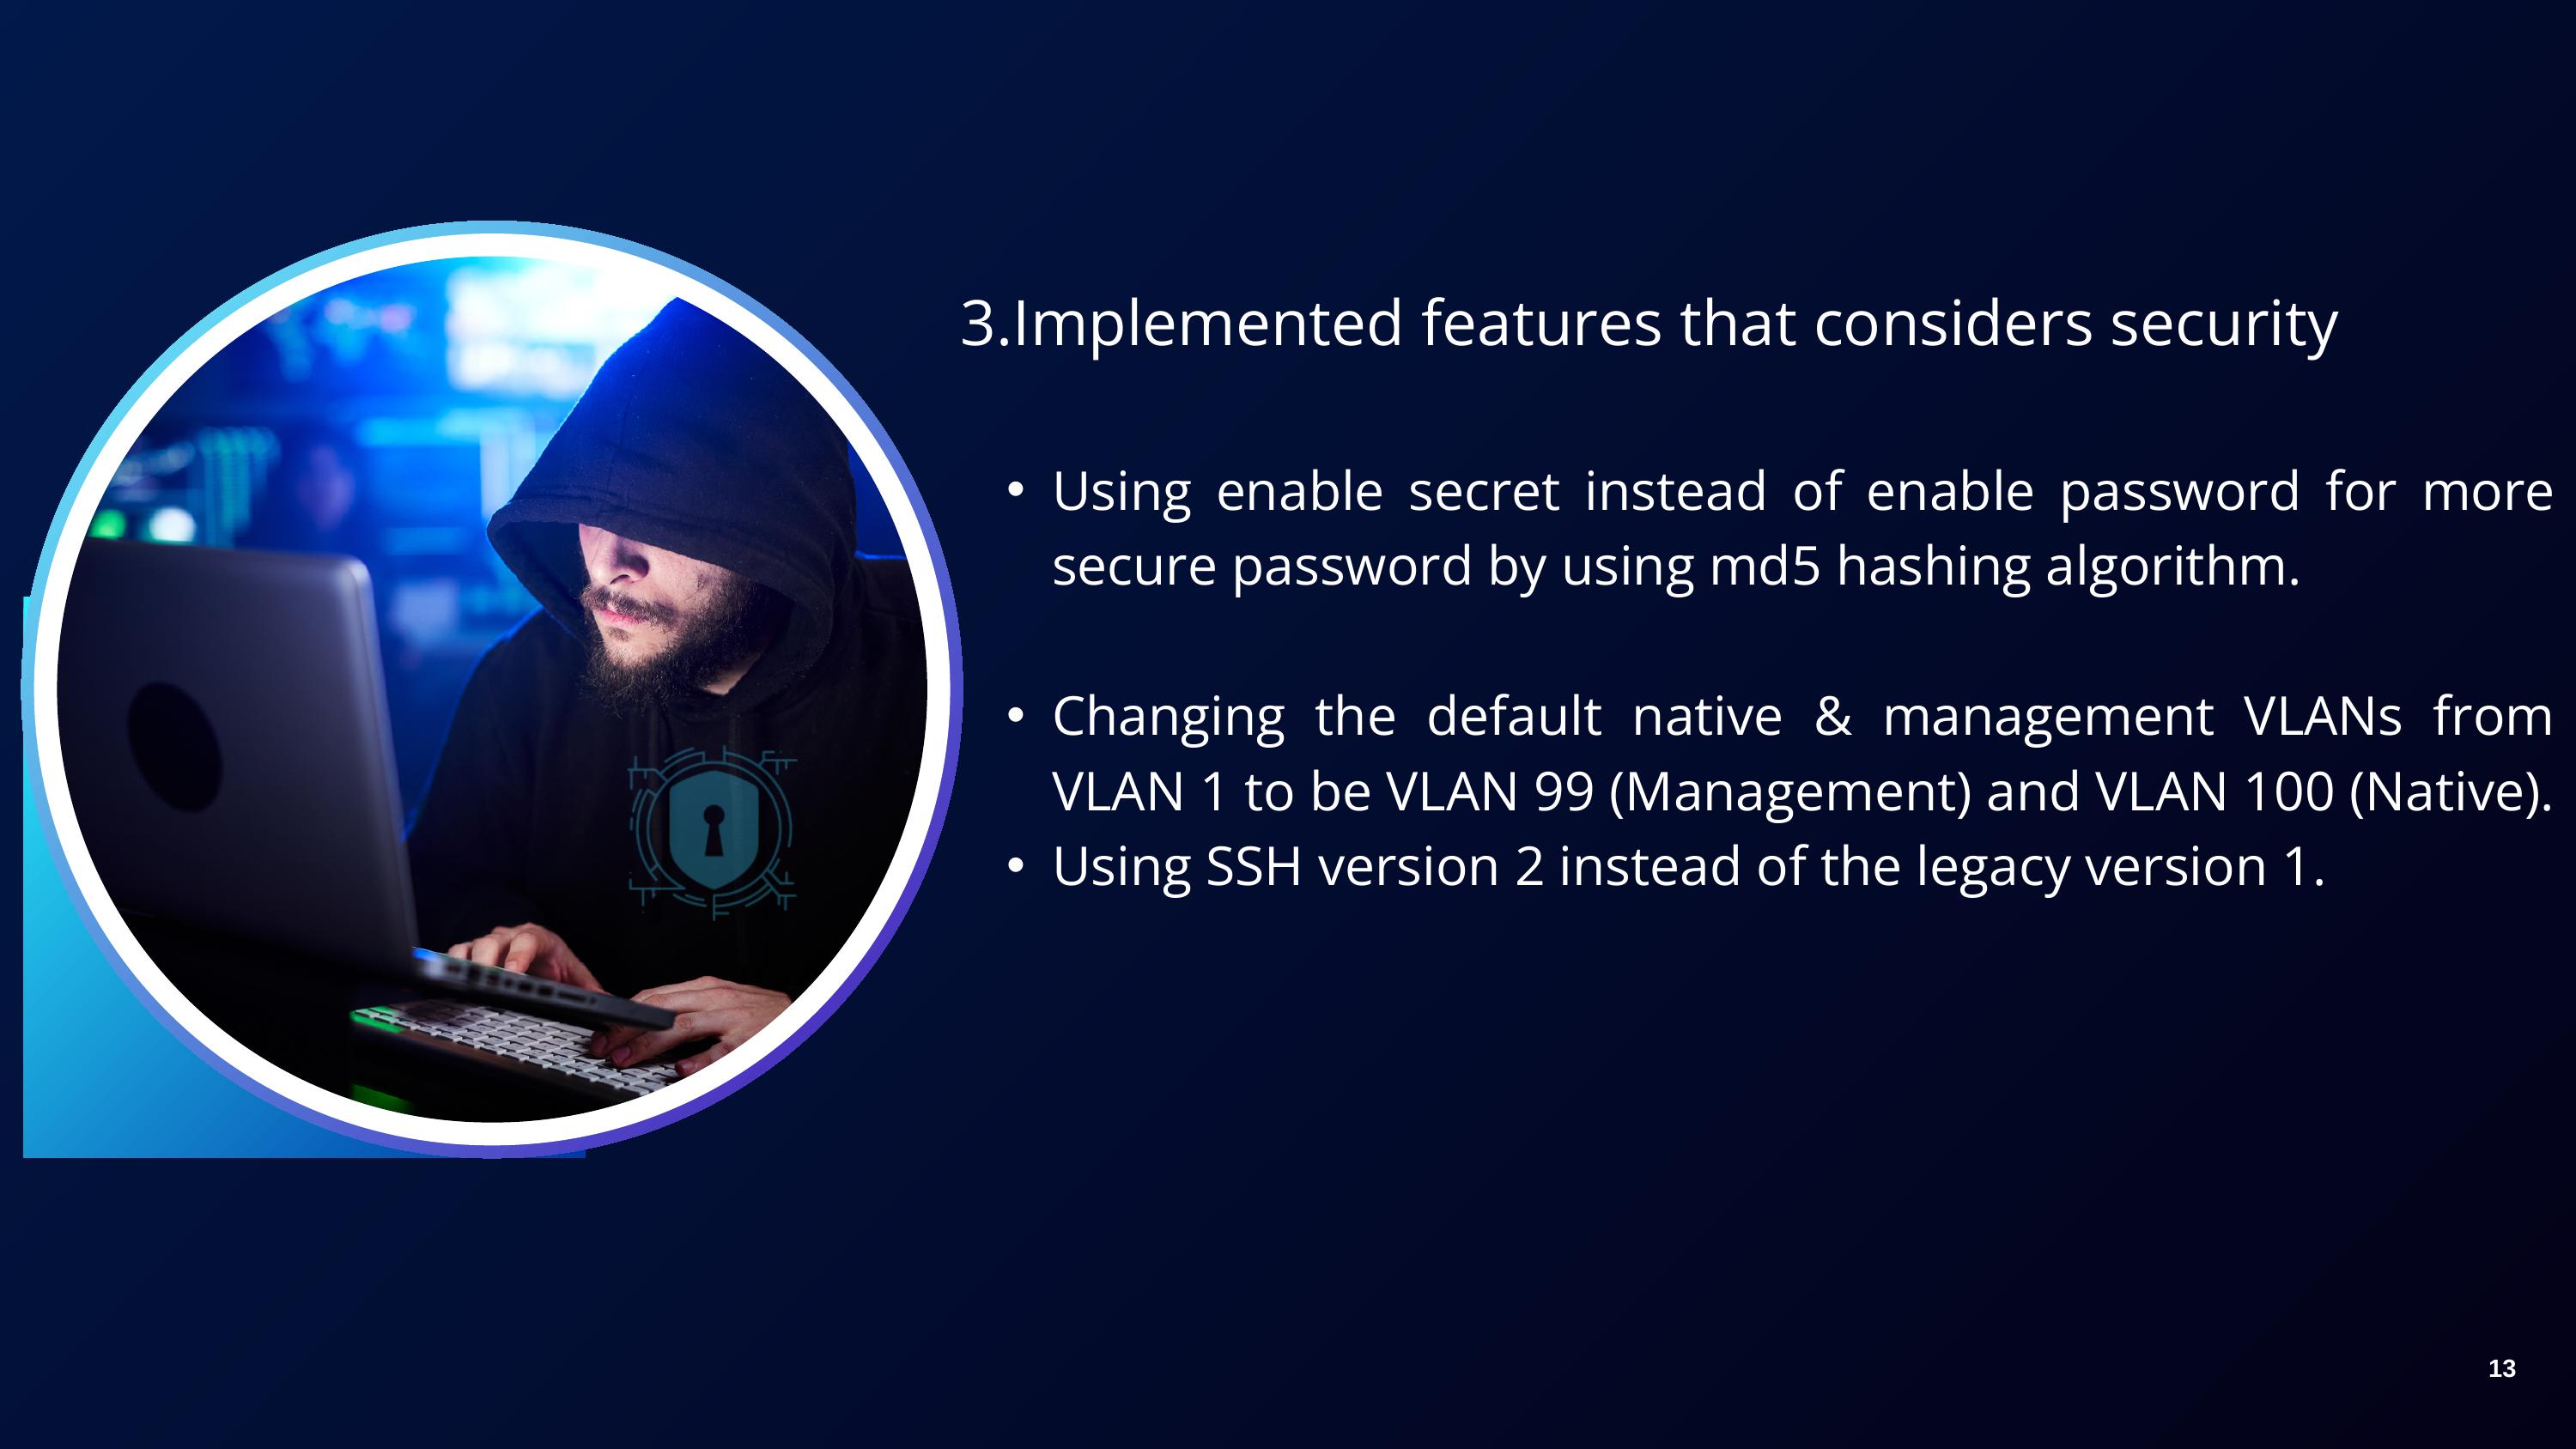

3.Implemented features that considers security

Using enable secret instead of enable password for more secure password by using md5 hashing algorithm.

Changing the default native & management VLANs from VLAN 1 to be VLAN 99 (Management) and VLAN 100 (Native).
Using SSH version 2 instead of the legacy version 1.

13